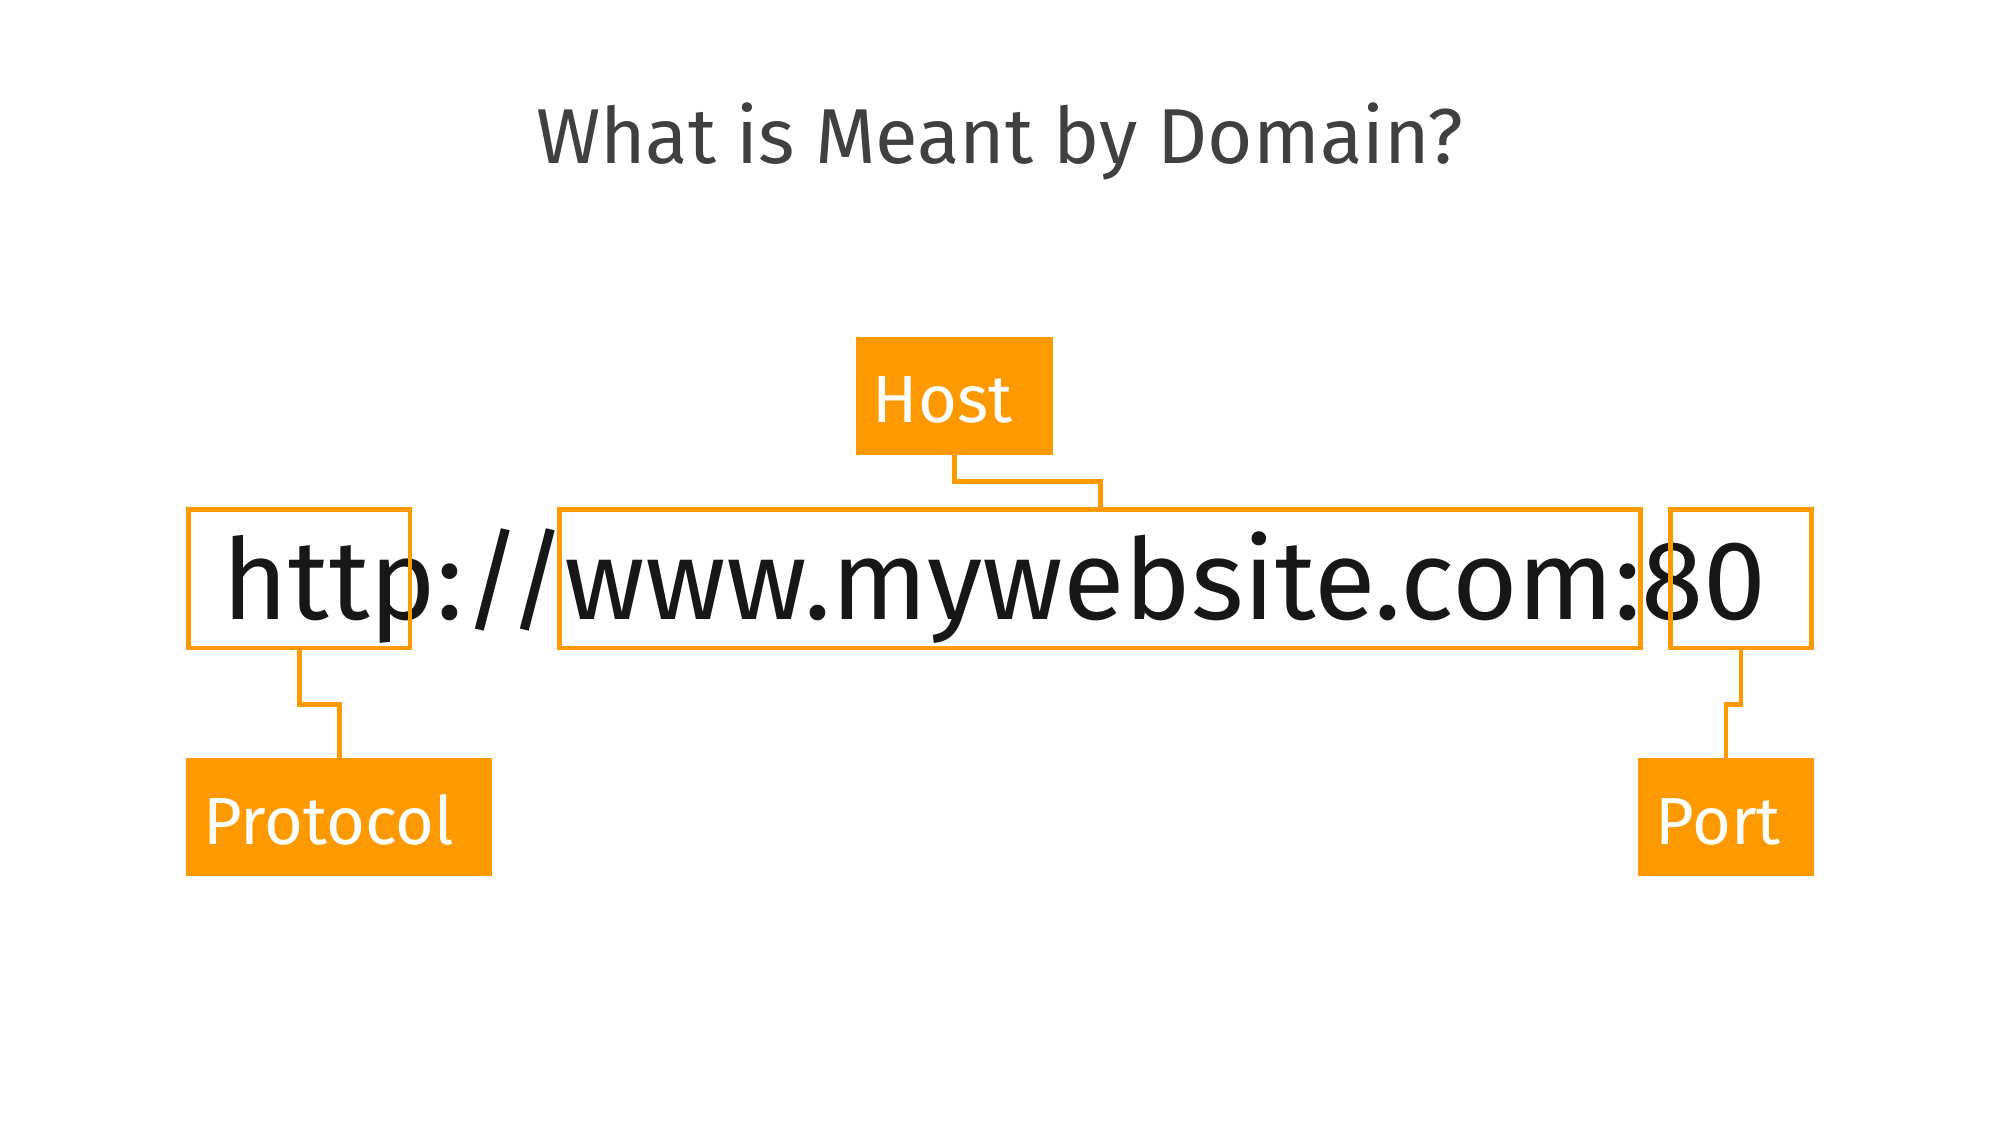

# What is Meant by Domain?
Host

http://www.mywebsite.com:80

Port
Protocol